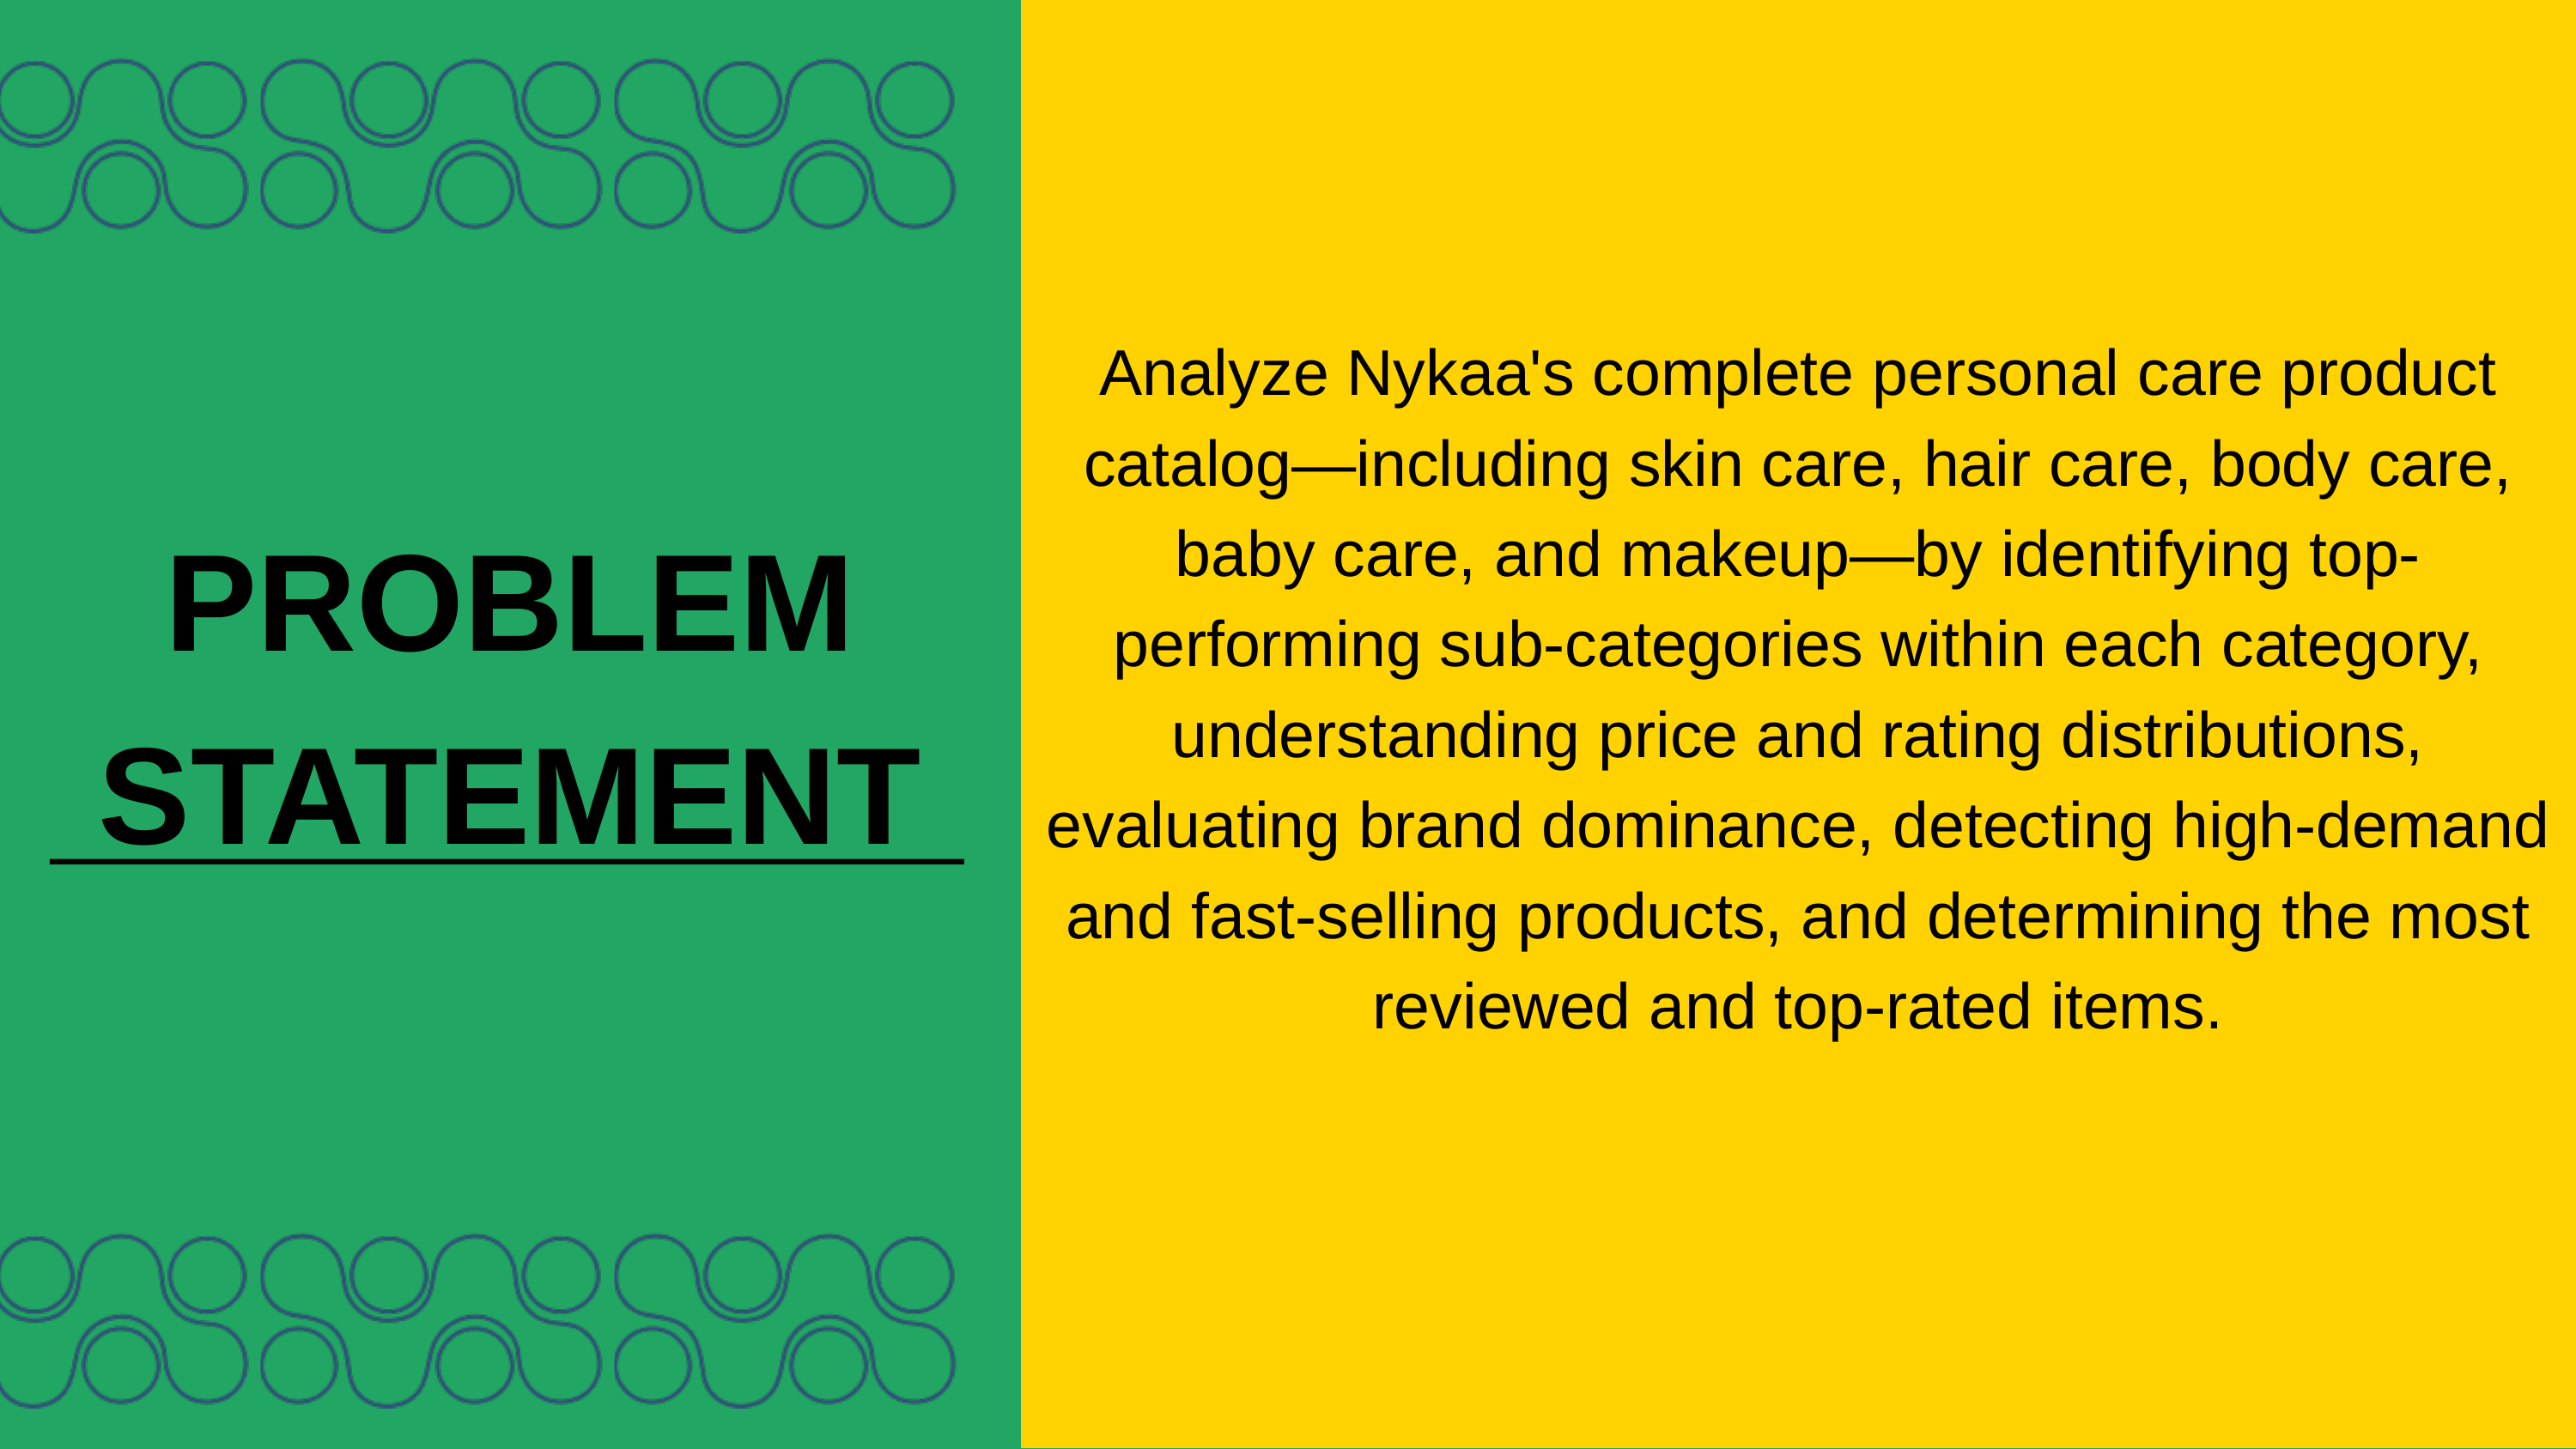

Analyze Nykaa's complete personal care product catalog—including skin care, hair care, body care, baby care, and makeup—by identifying top-performing sub-categories within each category, understanding price and rating distributions, evaluating brand dominance, detecting high-demand and fast-selling products, and determining the most reviewed and top-rated items.
The recent analysis shows a significant increase in monthly active users on the Nykaa brand website, reflecting the growing interest in online shopping for beauty products.
Increased user engagement on site
Effective marketing strategies implemented
Enhanced product offerings attracting customers
Positive reviews boosting brand reputation
PROBLEM STATEMENT